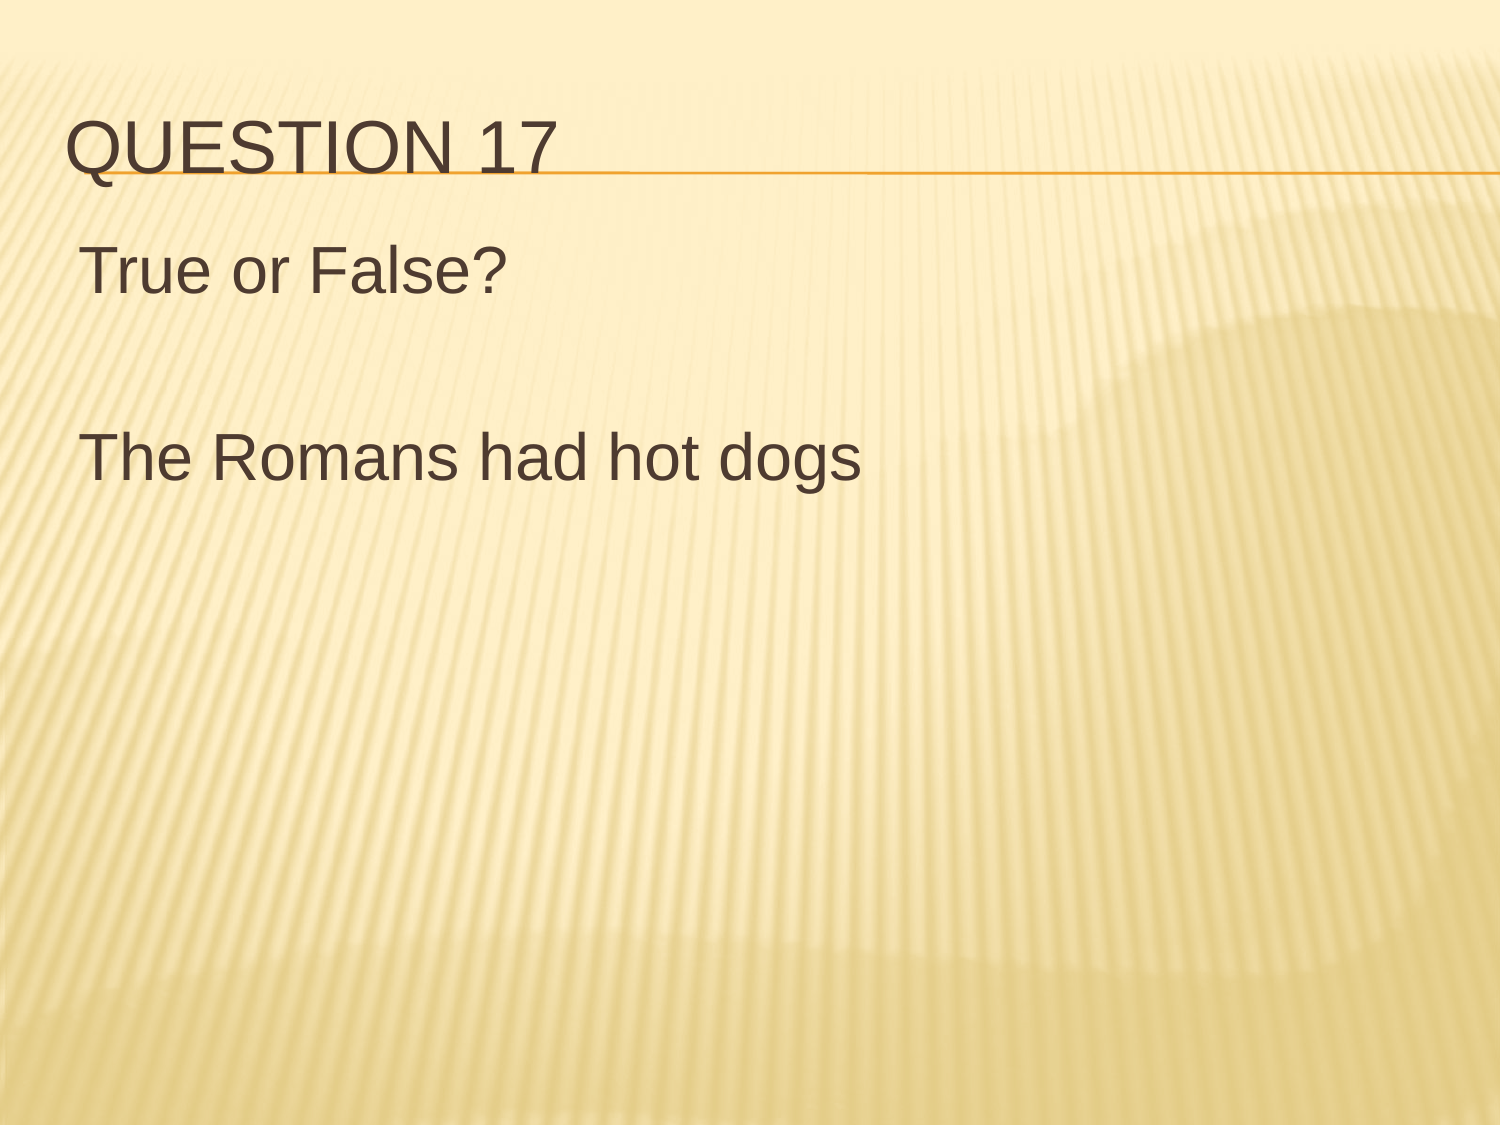

# Question 17
True or False?

The Romans had hot dogs